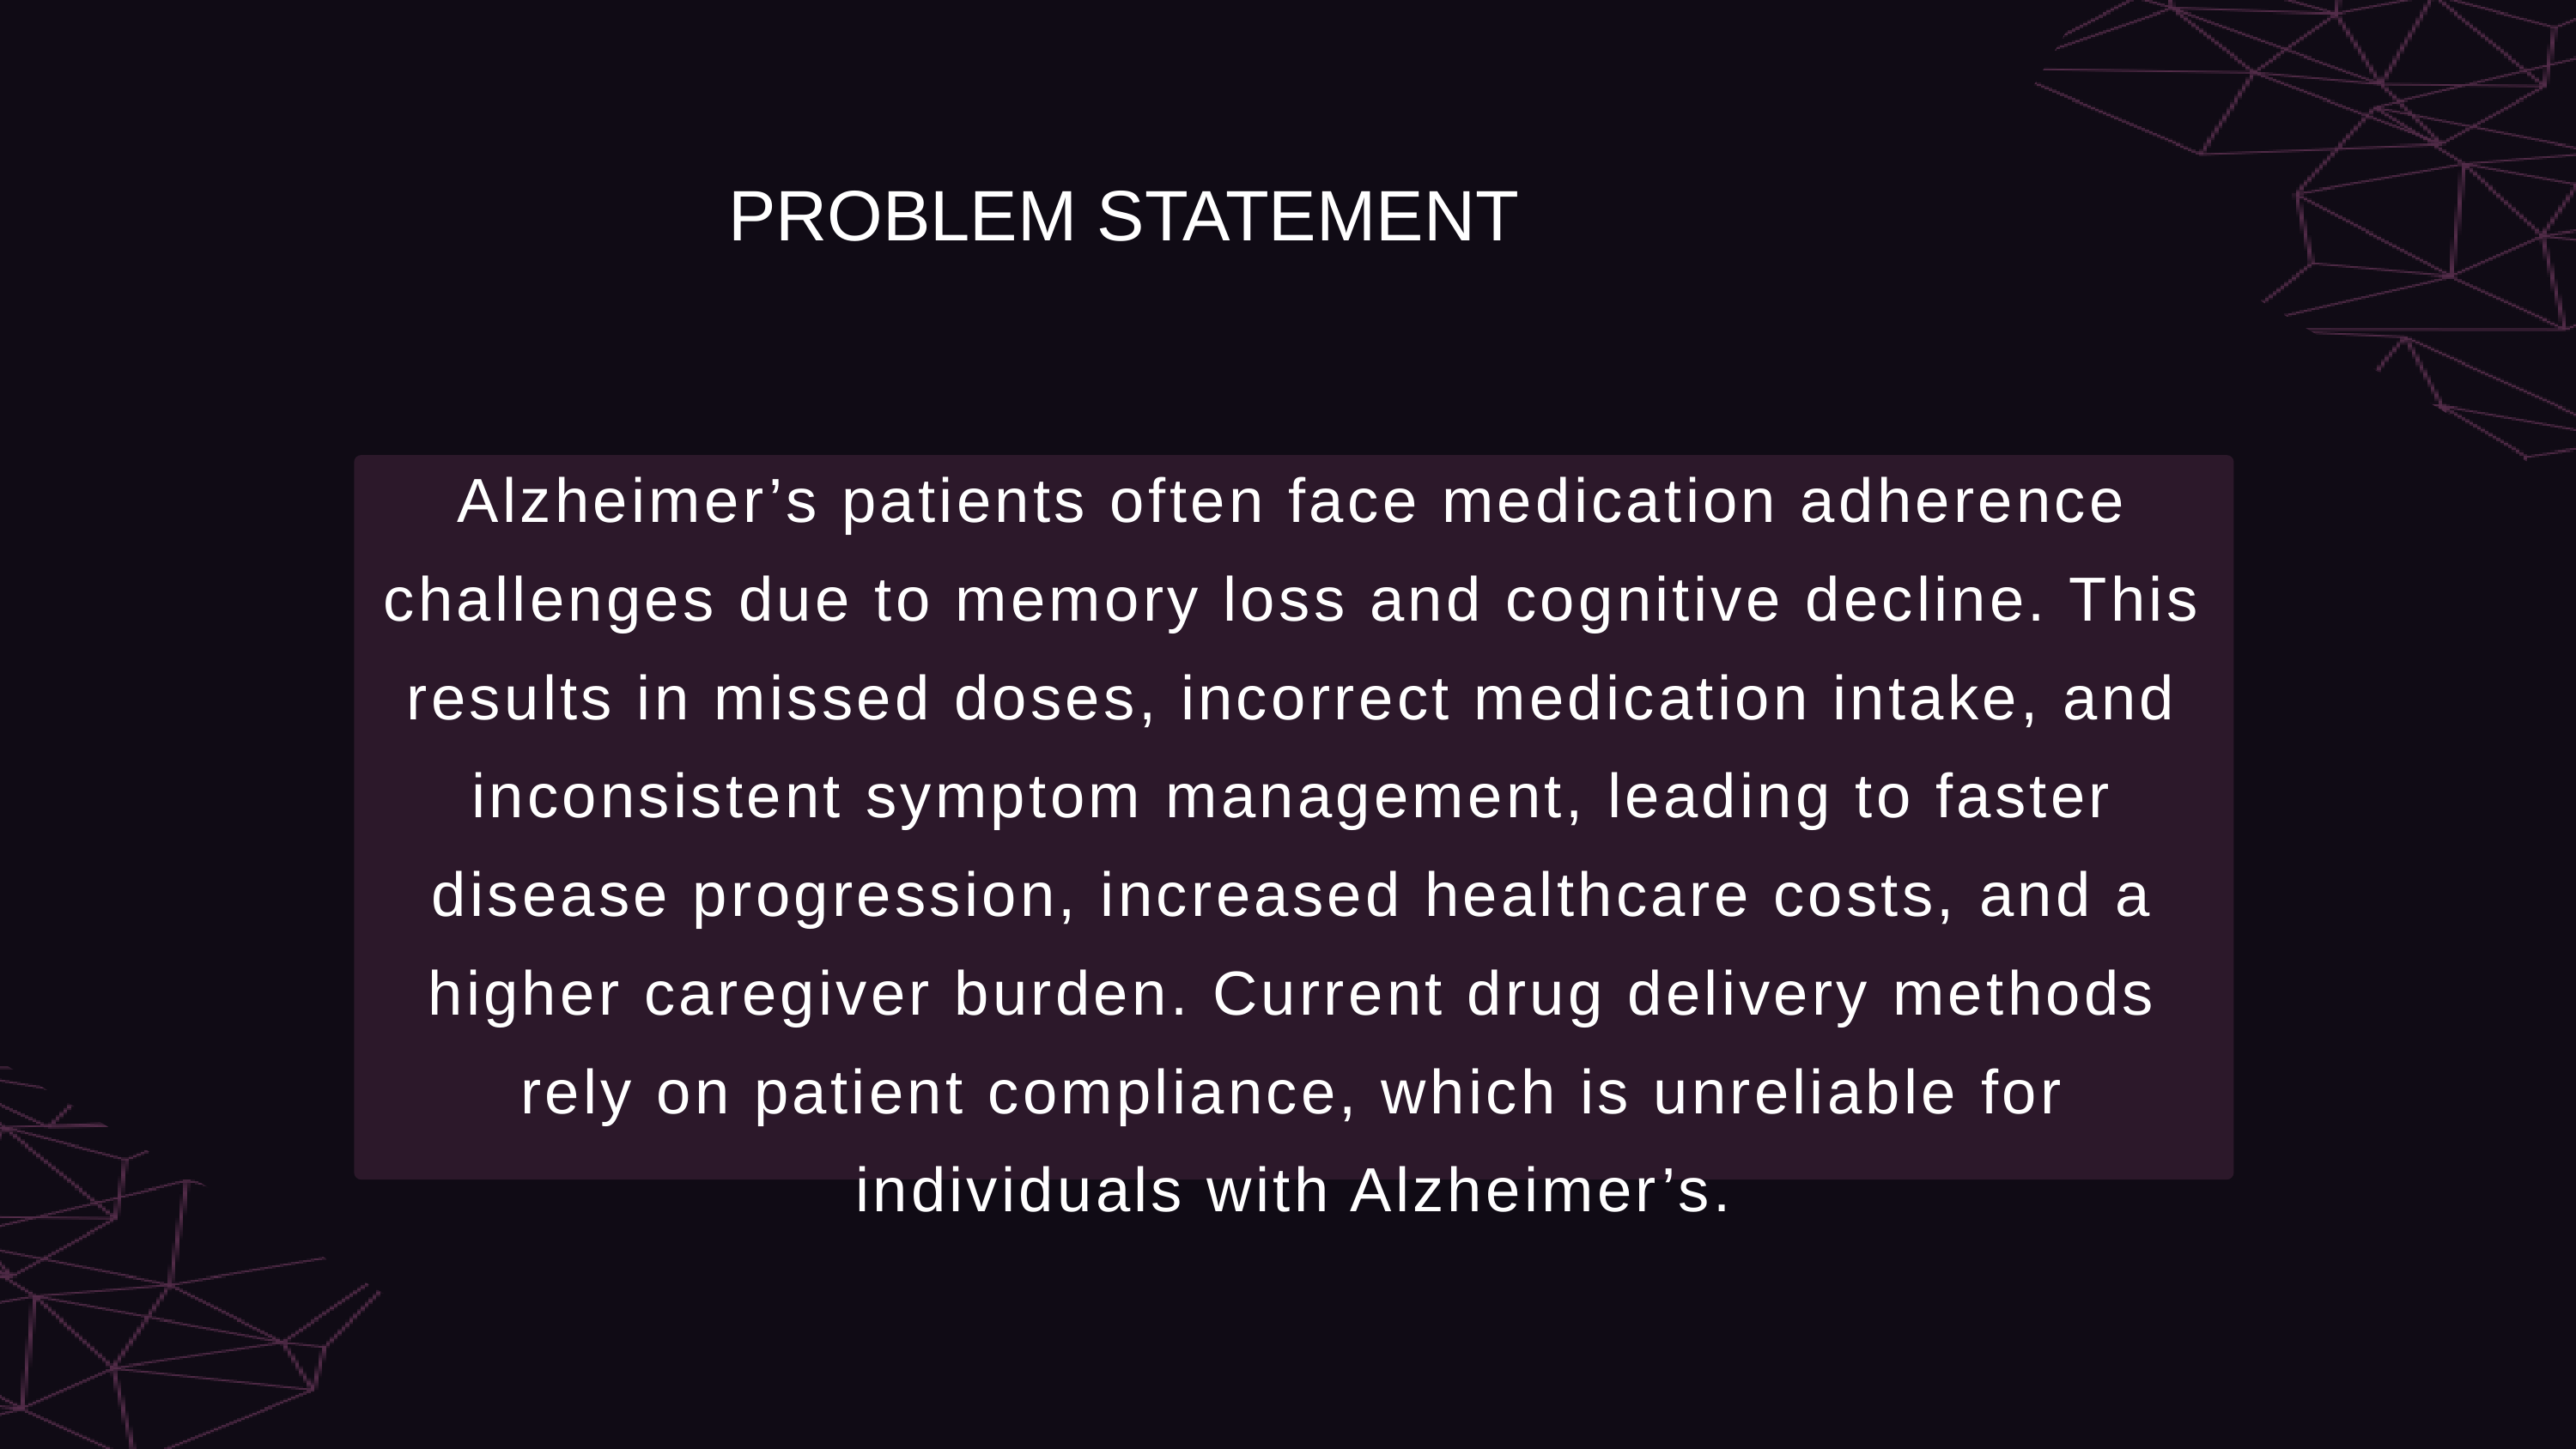

PROBLEM STATEMENT
Alzheimer’s patients often face medication adherence challenges due to memory loss and cognitive decline. This results in missed doses, incorrect medication intake, and inconsistent symptom management, leading to faster disease progression, increased healthcare costs, and a higher caregiver burden. Current drug delivery methods rely on patient compliance, which is unreliable for individuals with Alzheimer’s.